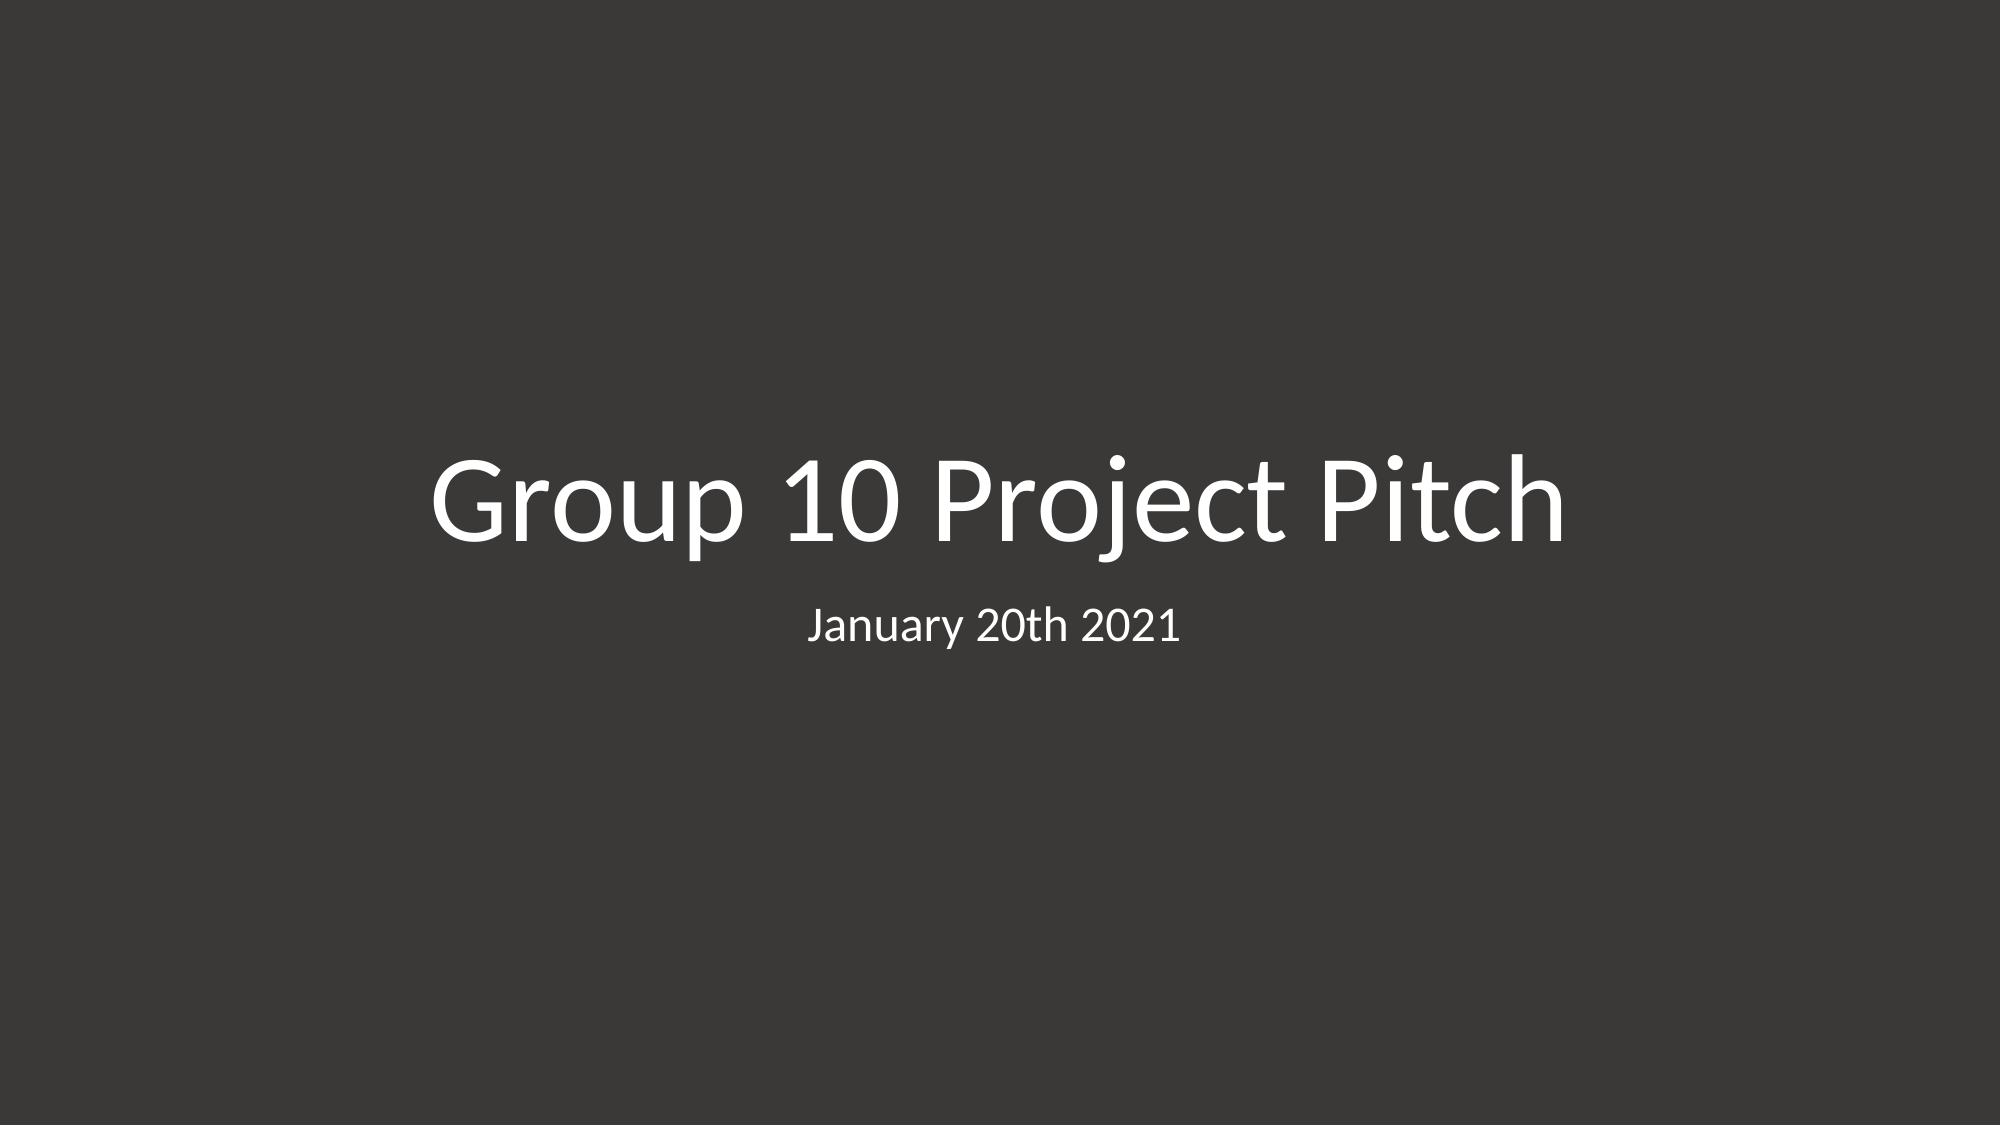

# Group 10 Project Pitch
January 20th 2021